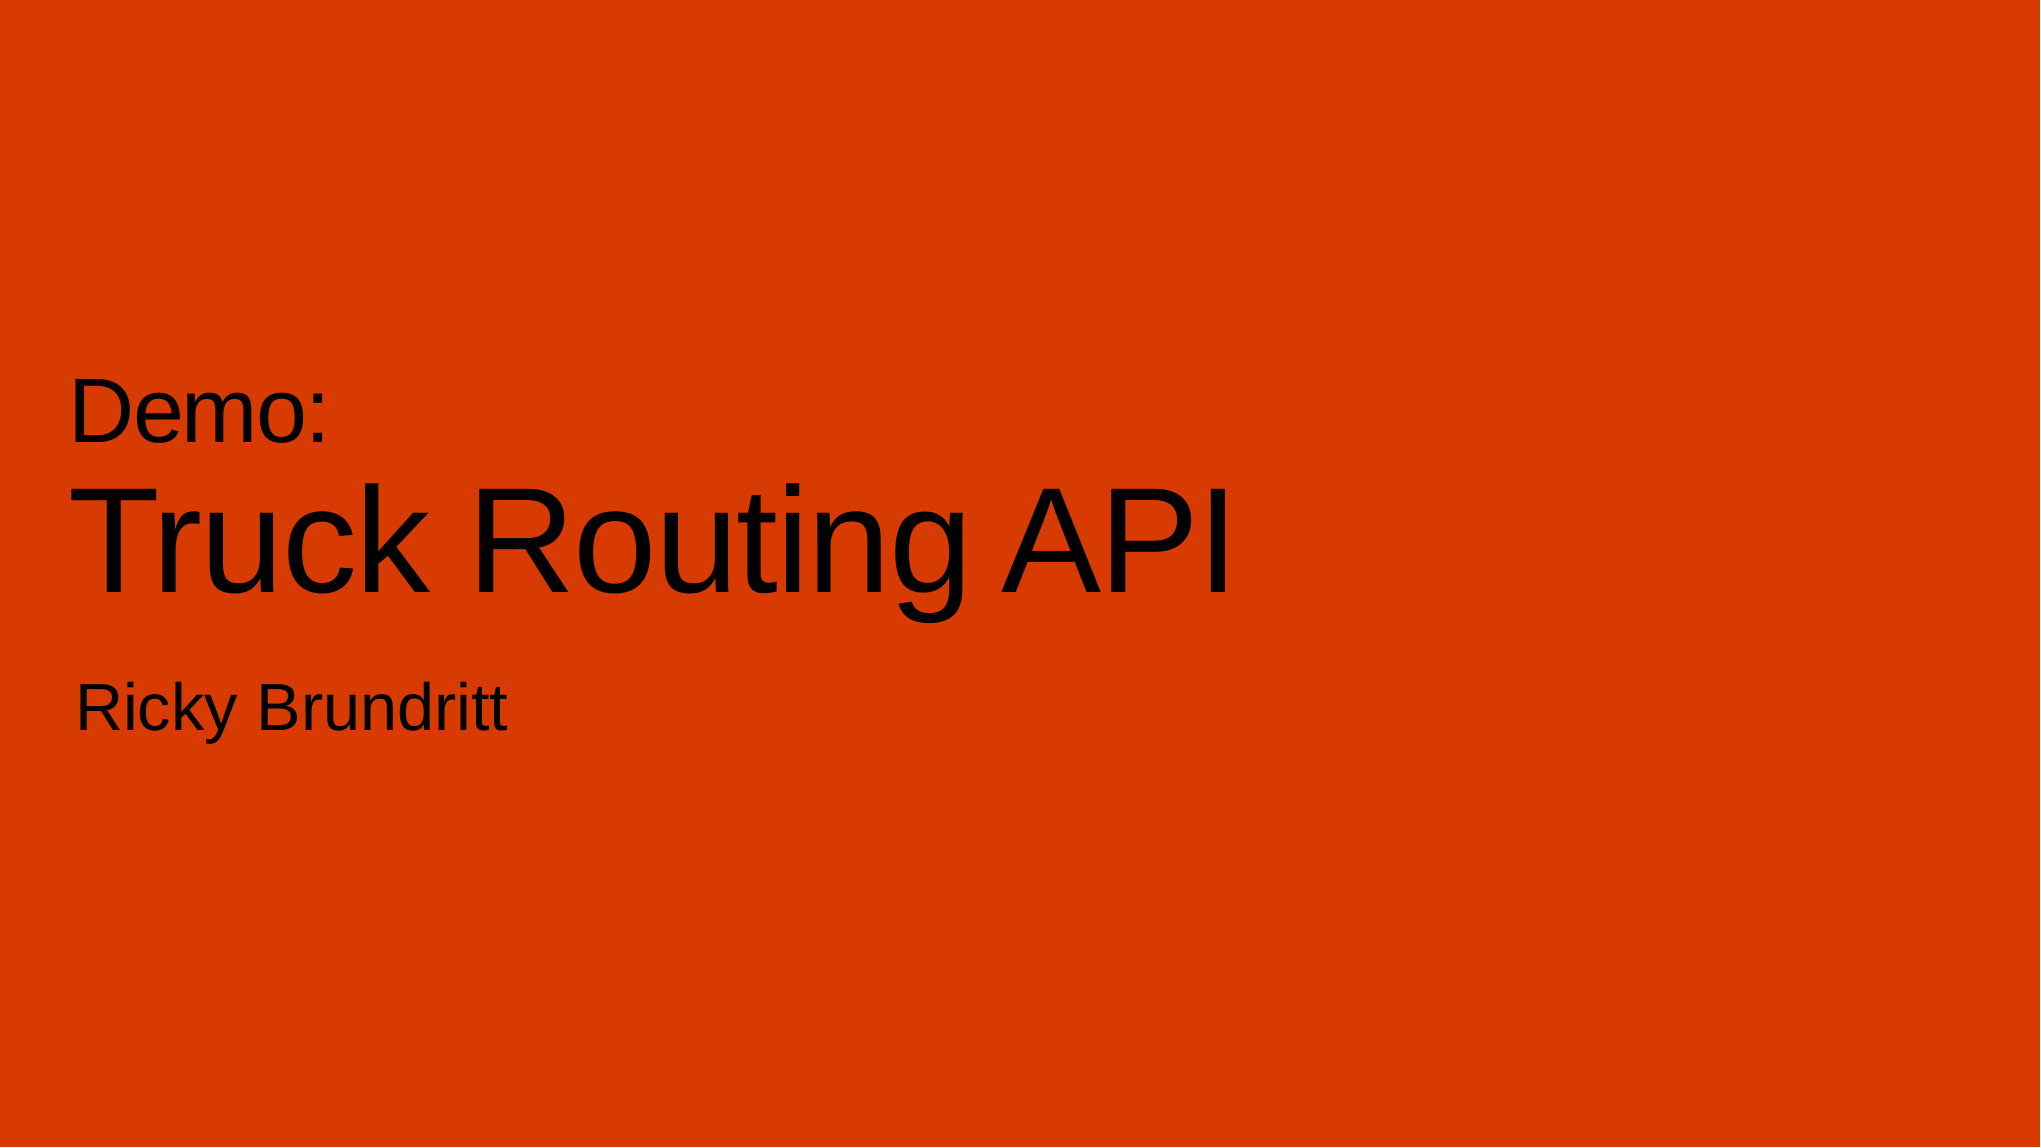

# Demo: Truck Routing API
Ricky Brundritt